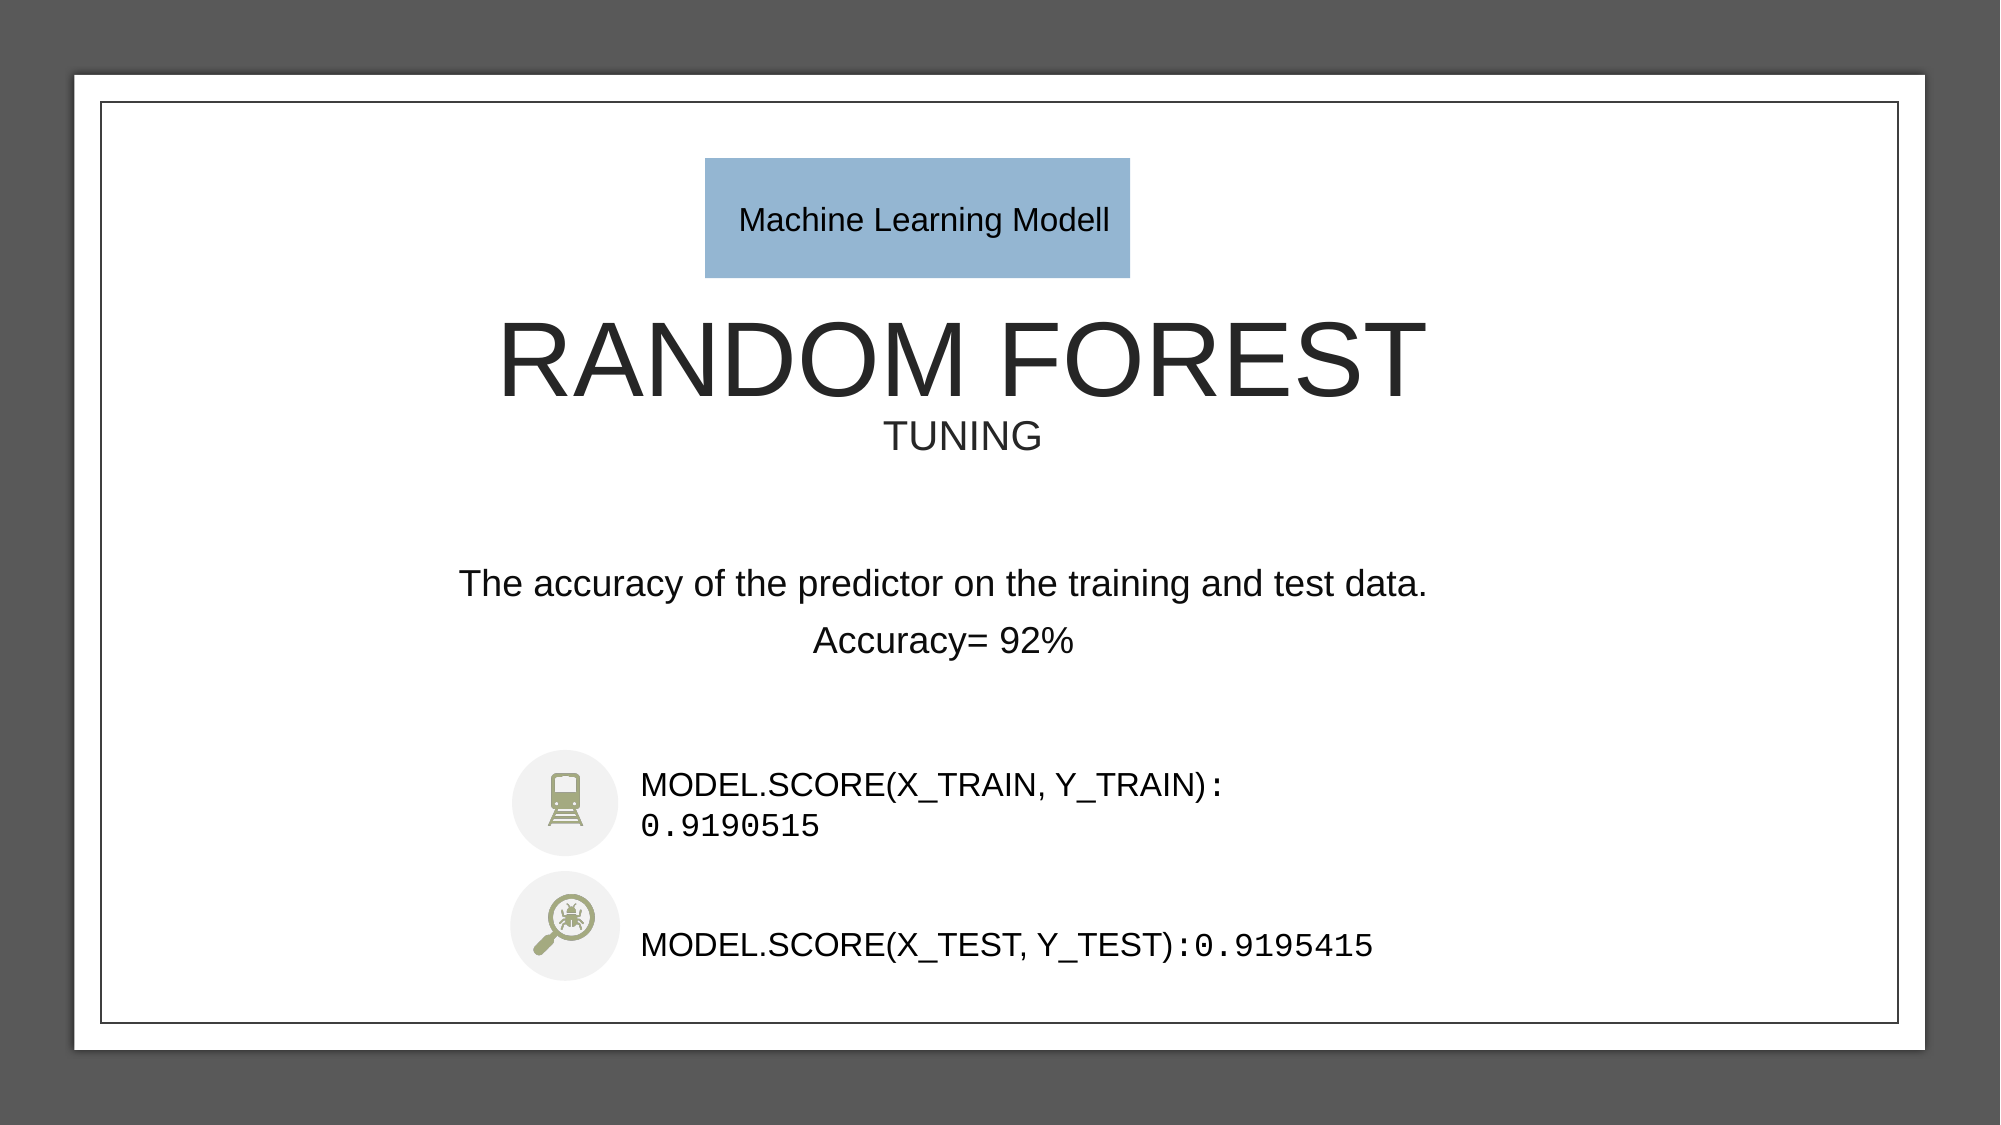

Machine Learning Modell

# RANDOM FOREST TUNING
The accuracy of the predictor on the training and test data.
Accuracy= 92%

MODEL.SCORE(X_TRAIN, Y_TRAIN): 0.9190515

MODEL.SCORE(X_TEST, Y_TEST):0.9195415